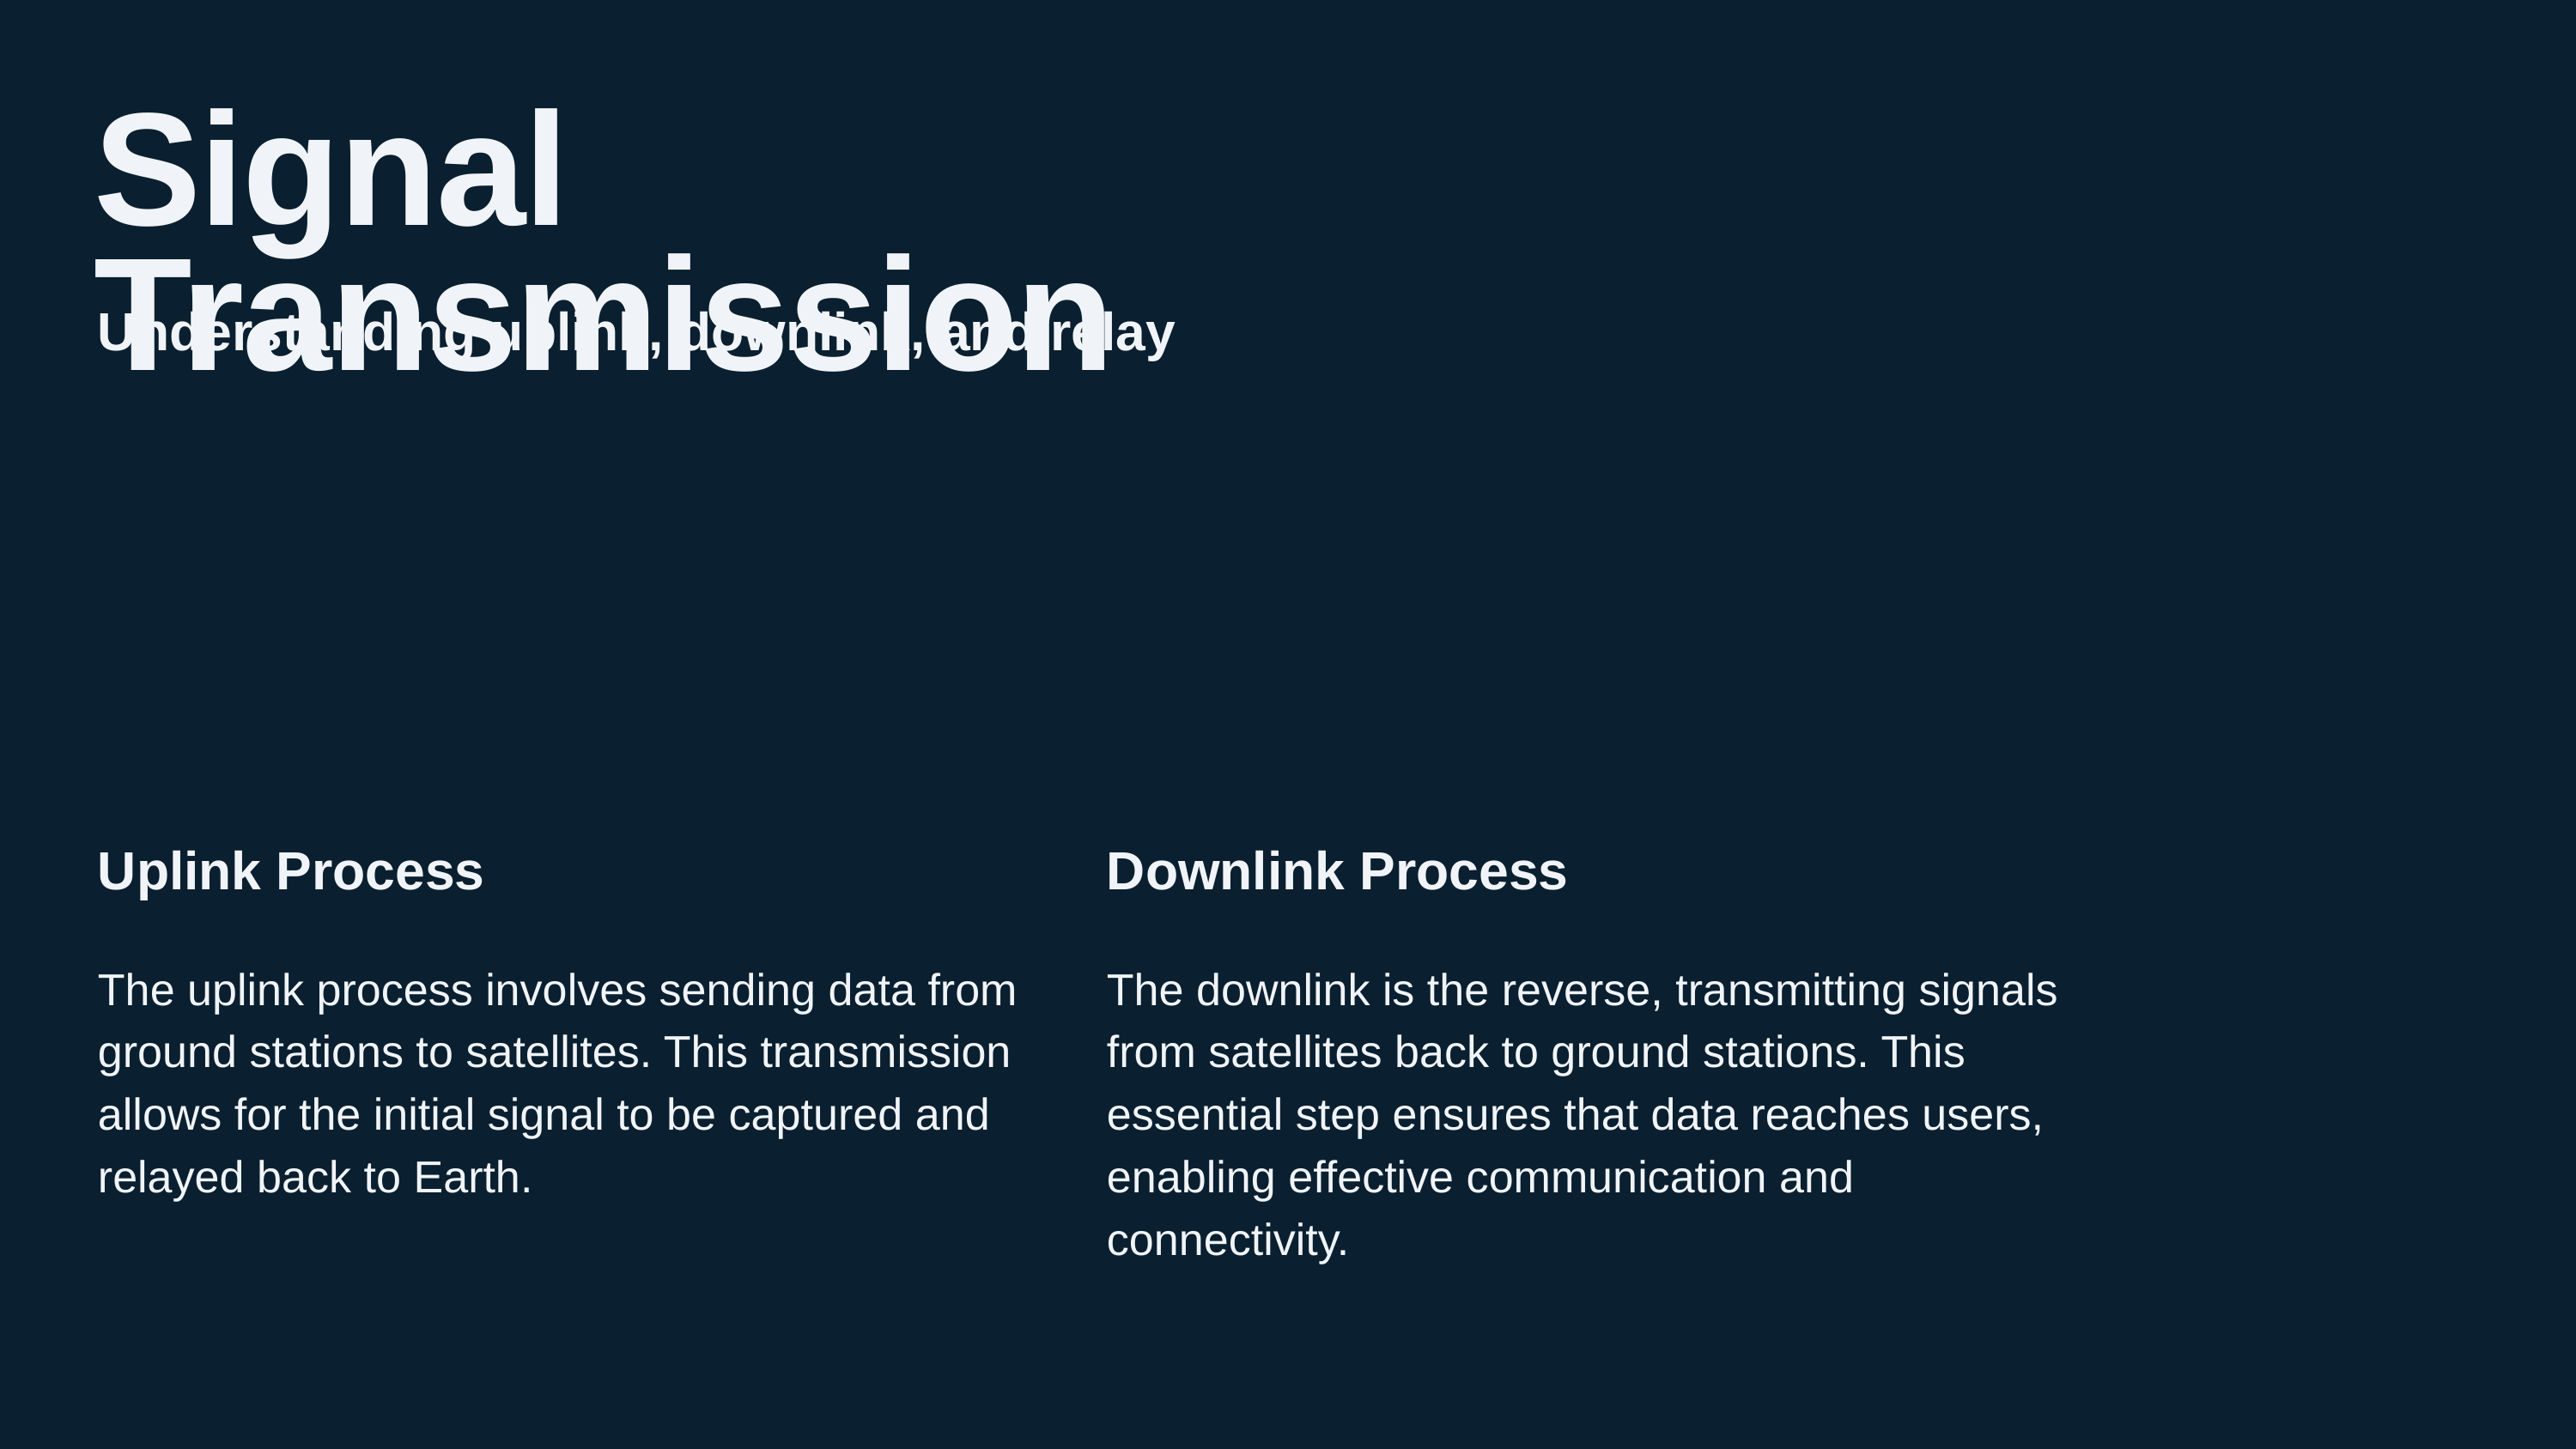

Signal Transmission
Understanding uplink, downlink, and relay
Uplink Process
Downlink Process
The uplink process involves sending data from ground stations to satellites. This transmission allows for the initial signal to be captured and relayed back to Earth.
The downlink is the reverse, transmitting signals from satellites back to ground stations. This essential step ensures that data reaches users, enabling effective communication and connectivity.